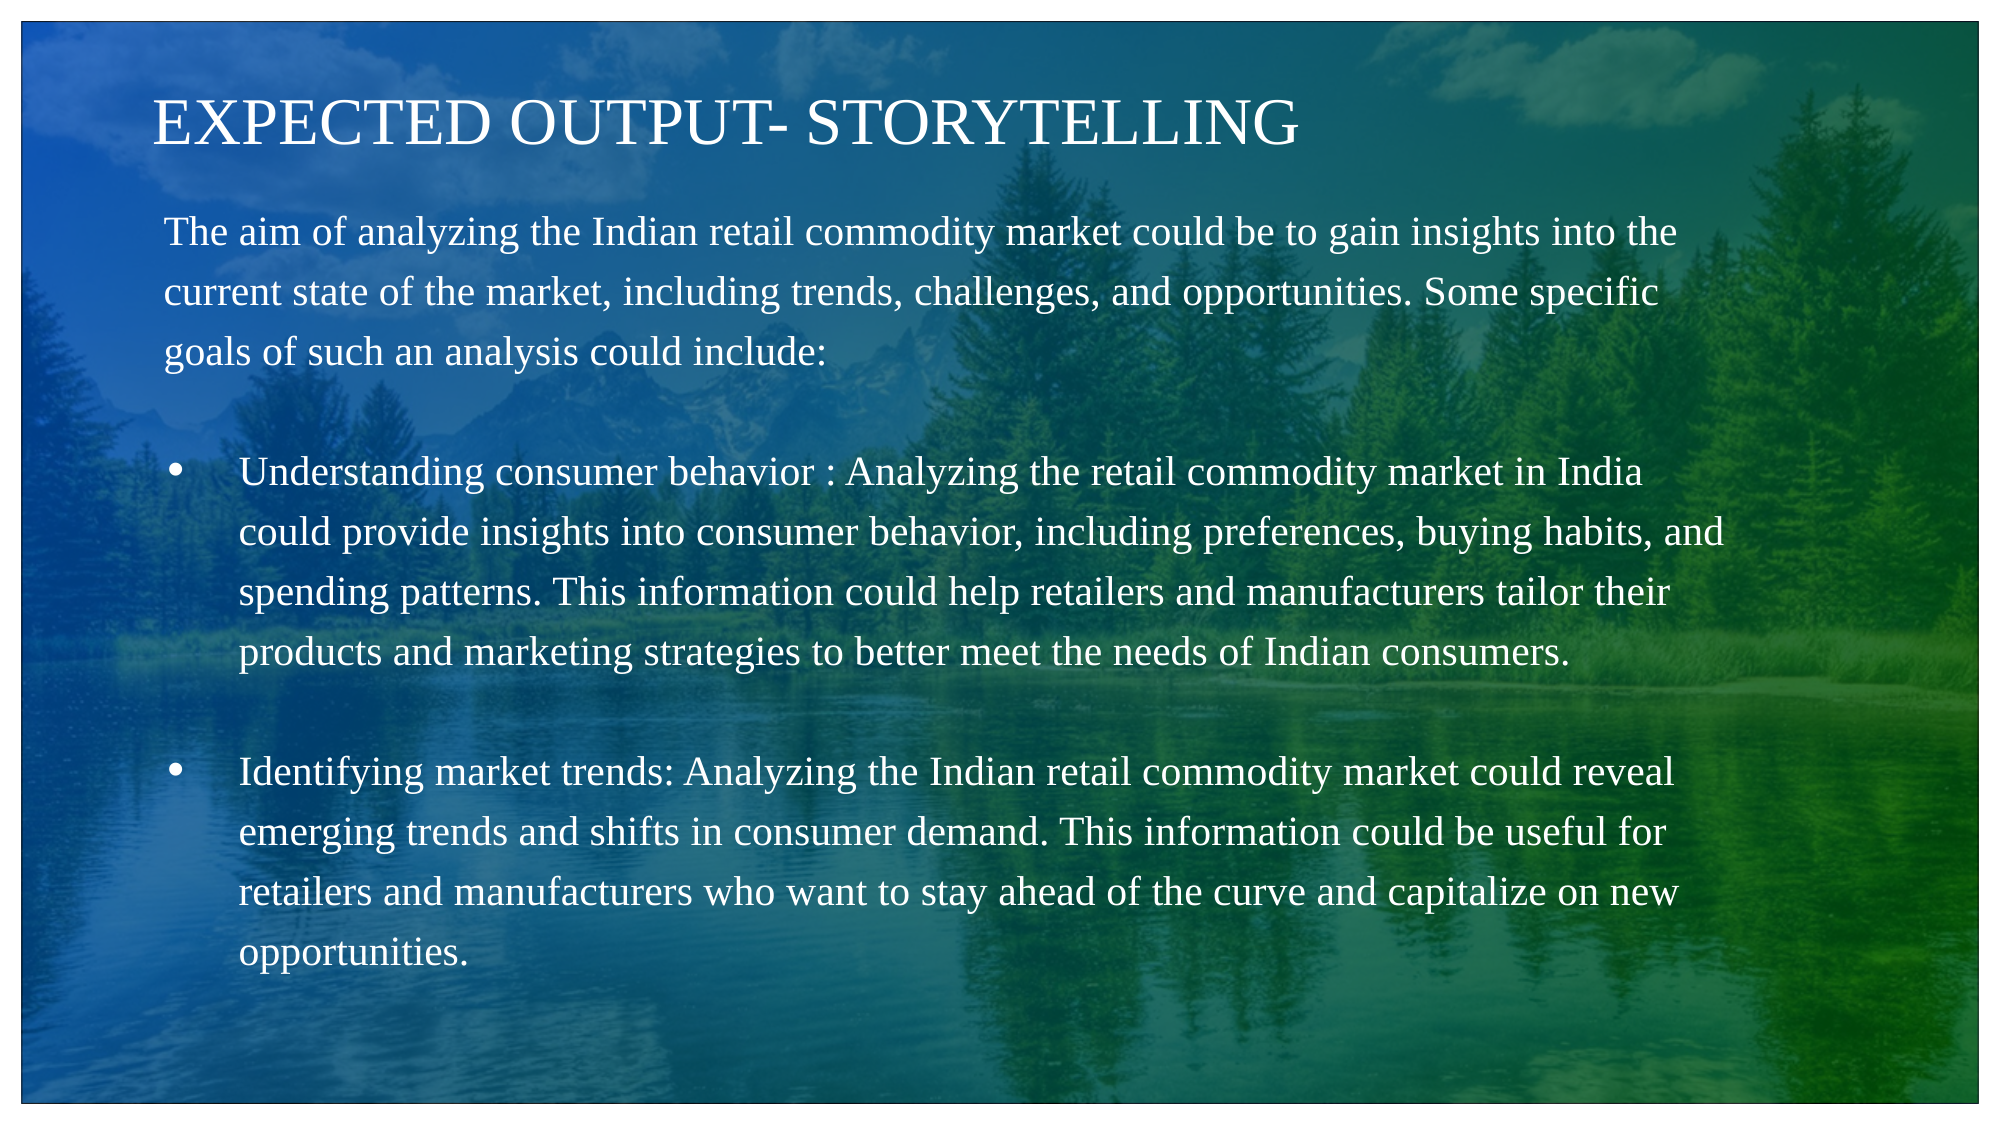

# EXPECTED OUTPUT- STORYTELLING
The aim of analyzing the Indian retail commodity market could be to gain insights into the current state of the market, including trends, challenges, and opportunities. Some specific goals of such an analysis could include:

Understanding consumer behavior : Analyzing the retail commodity market in India could provide insights into consumer behavior, including preferences, buying habits, and spending patterns. This information could help retailers and manufacturers tailor their products and marketing strategies to better meet the needs of Indian consumers.

Identifying market trends: Analyzing the Indian retail commodity market could reveal emerging trends and shifts in consumer demand. This information could be useful for retailers and manufacturers who want to stay ahead of the curve and capitalize on new opportunities.